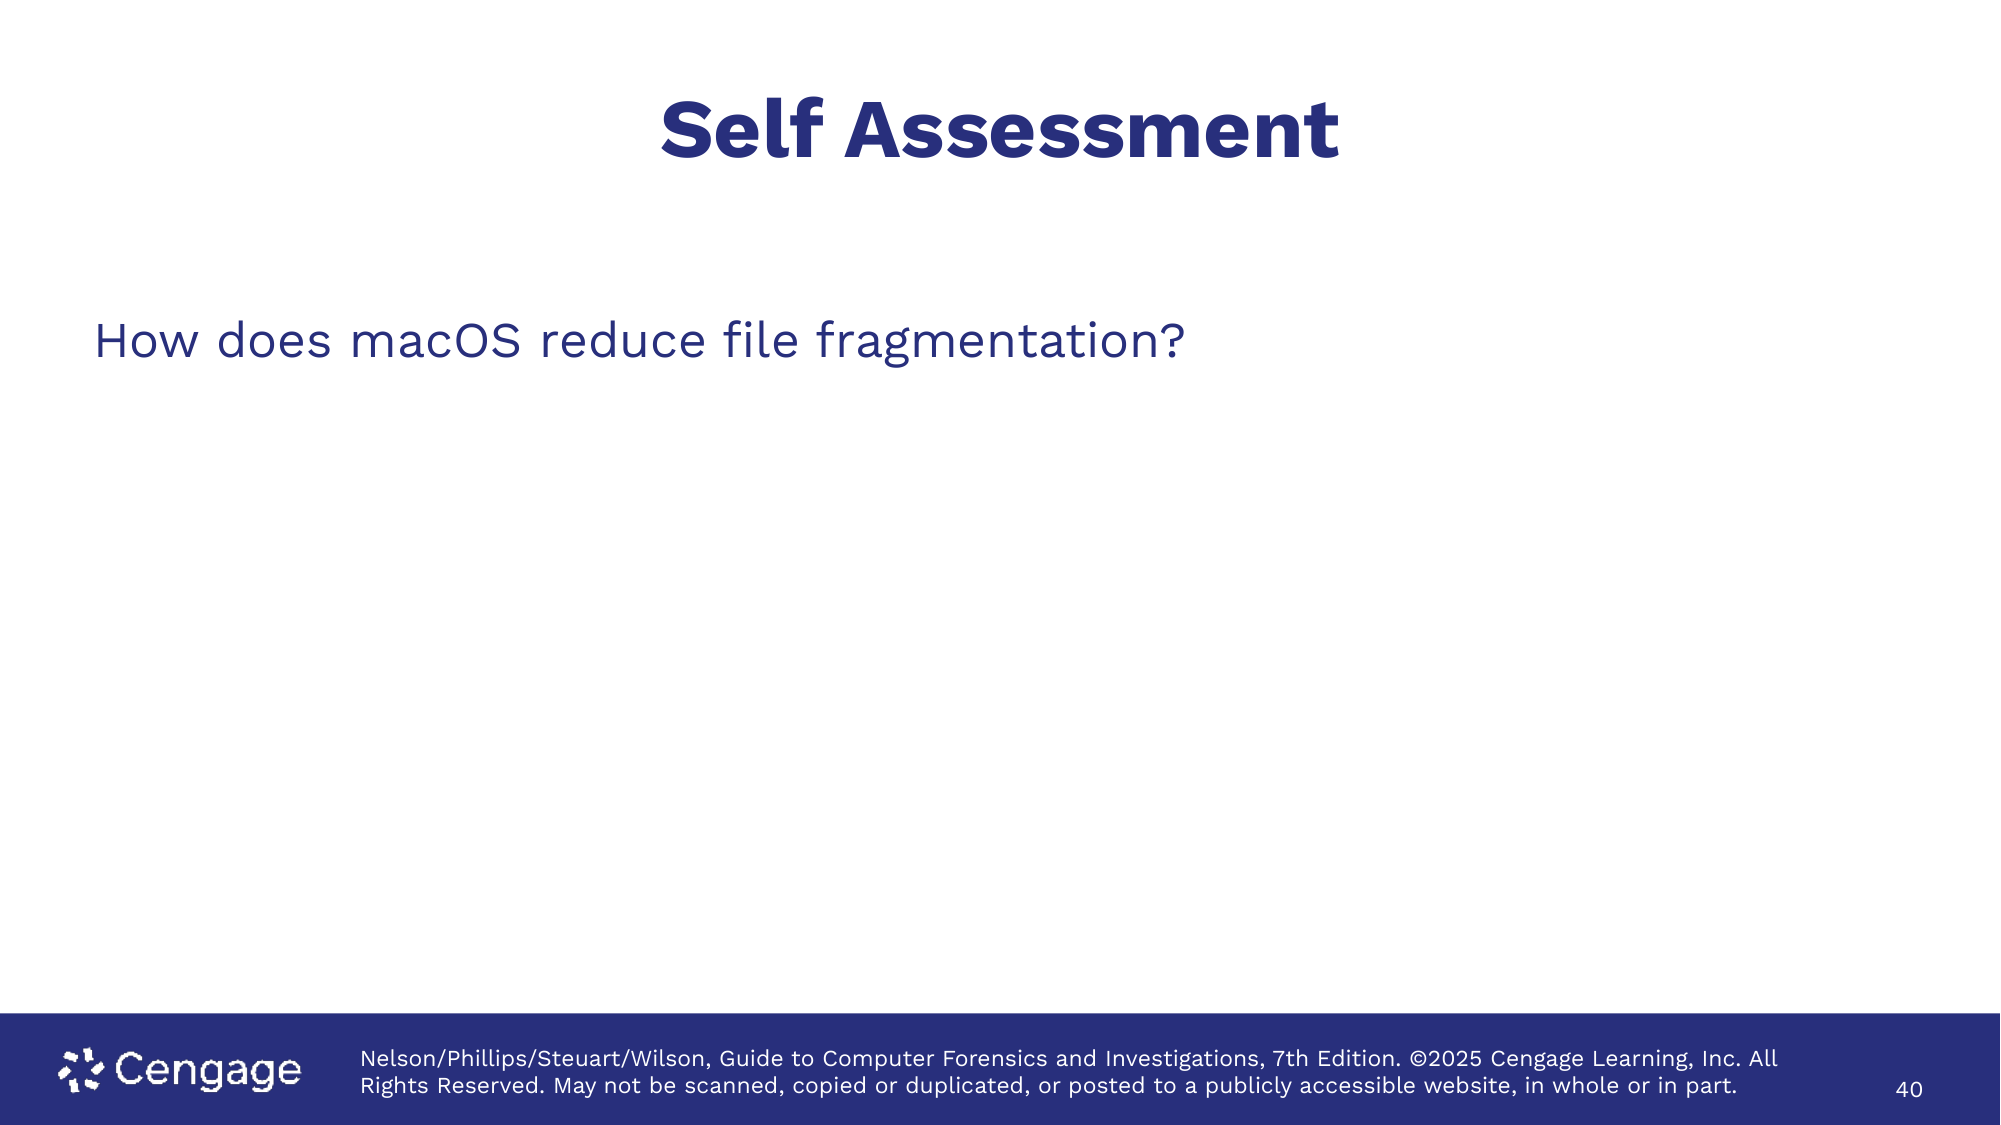

Self Assessment
# How does macOS reduce file fragmentation?